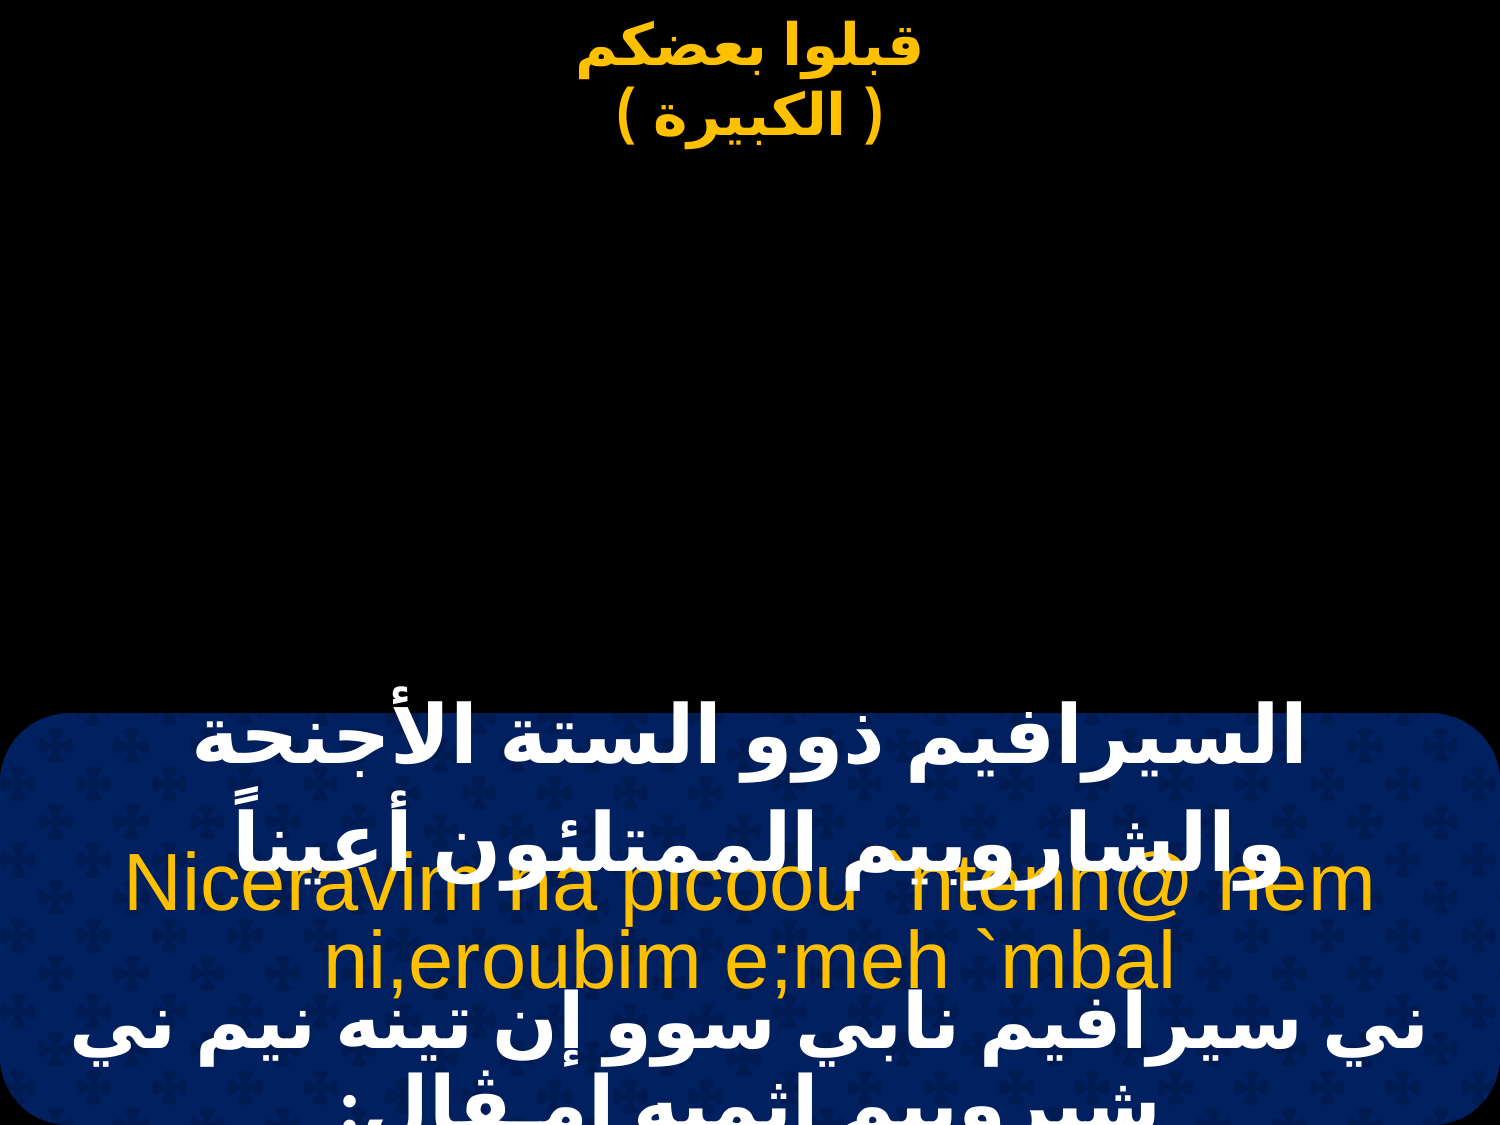

السيرافيم ذوو الستة الأجنحة والشاروبيم الممتلئون أعيناً
Niceravim na picoou `ntenh@ nem ni,eroubim e;meh `mbal
ني سيرافيم نابي سوو إن تينه نيم ني شيروبيم إثميه إمـڨال: